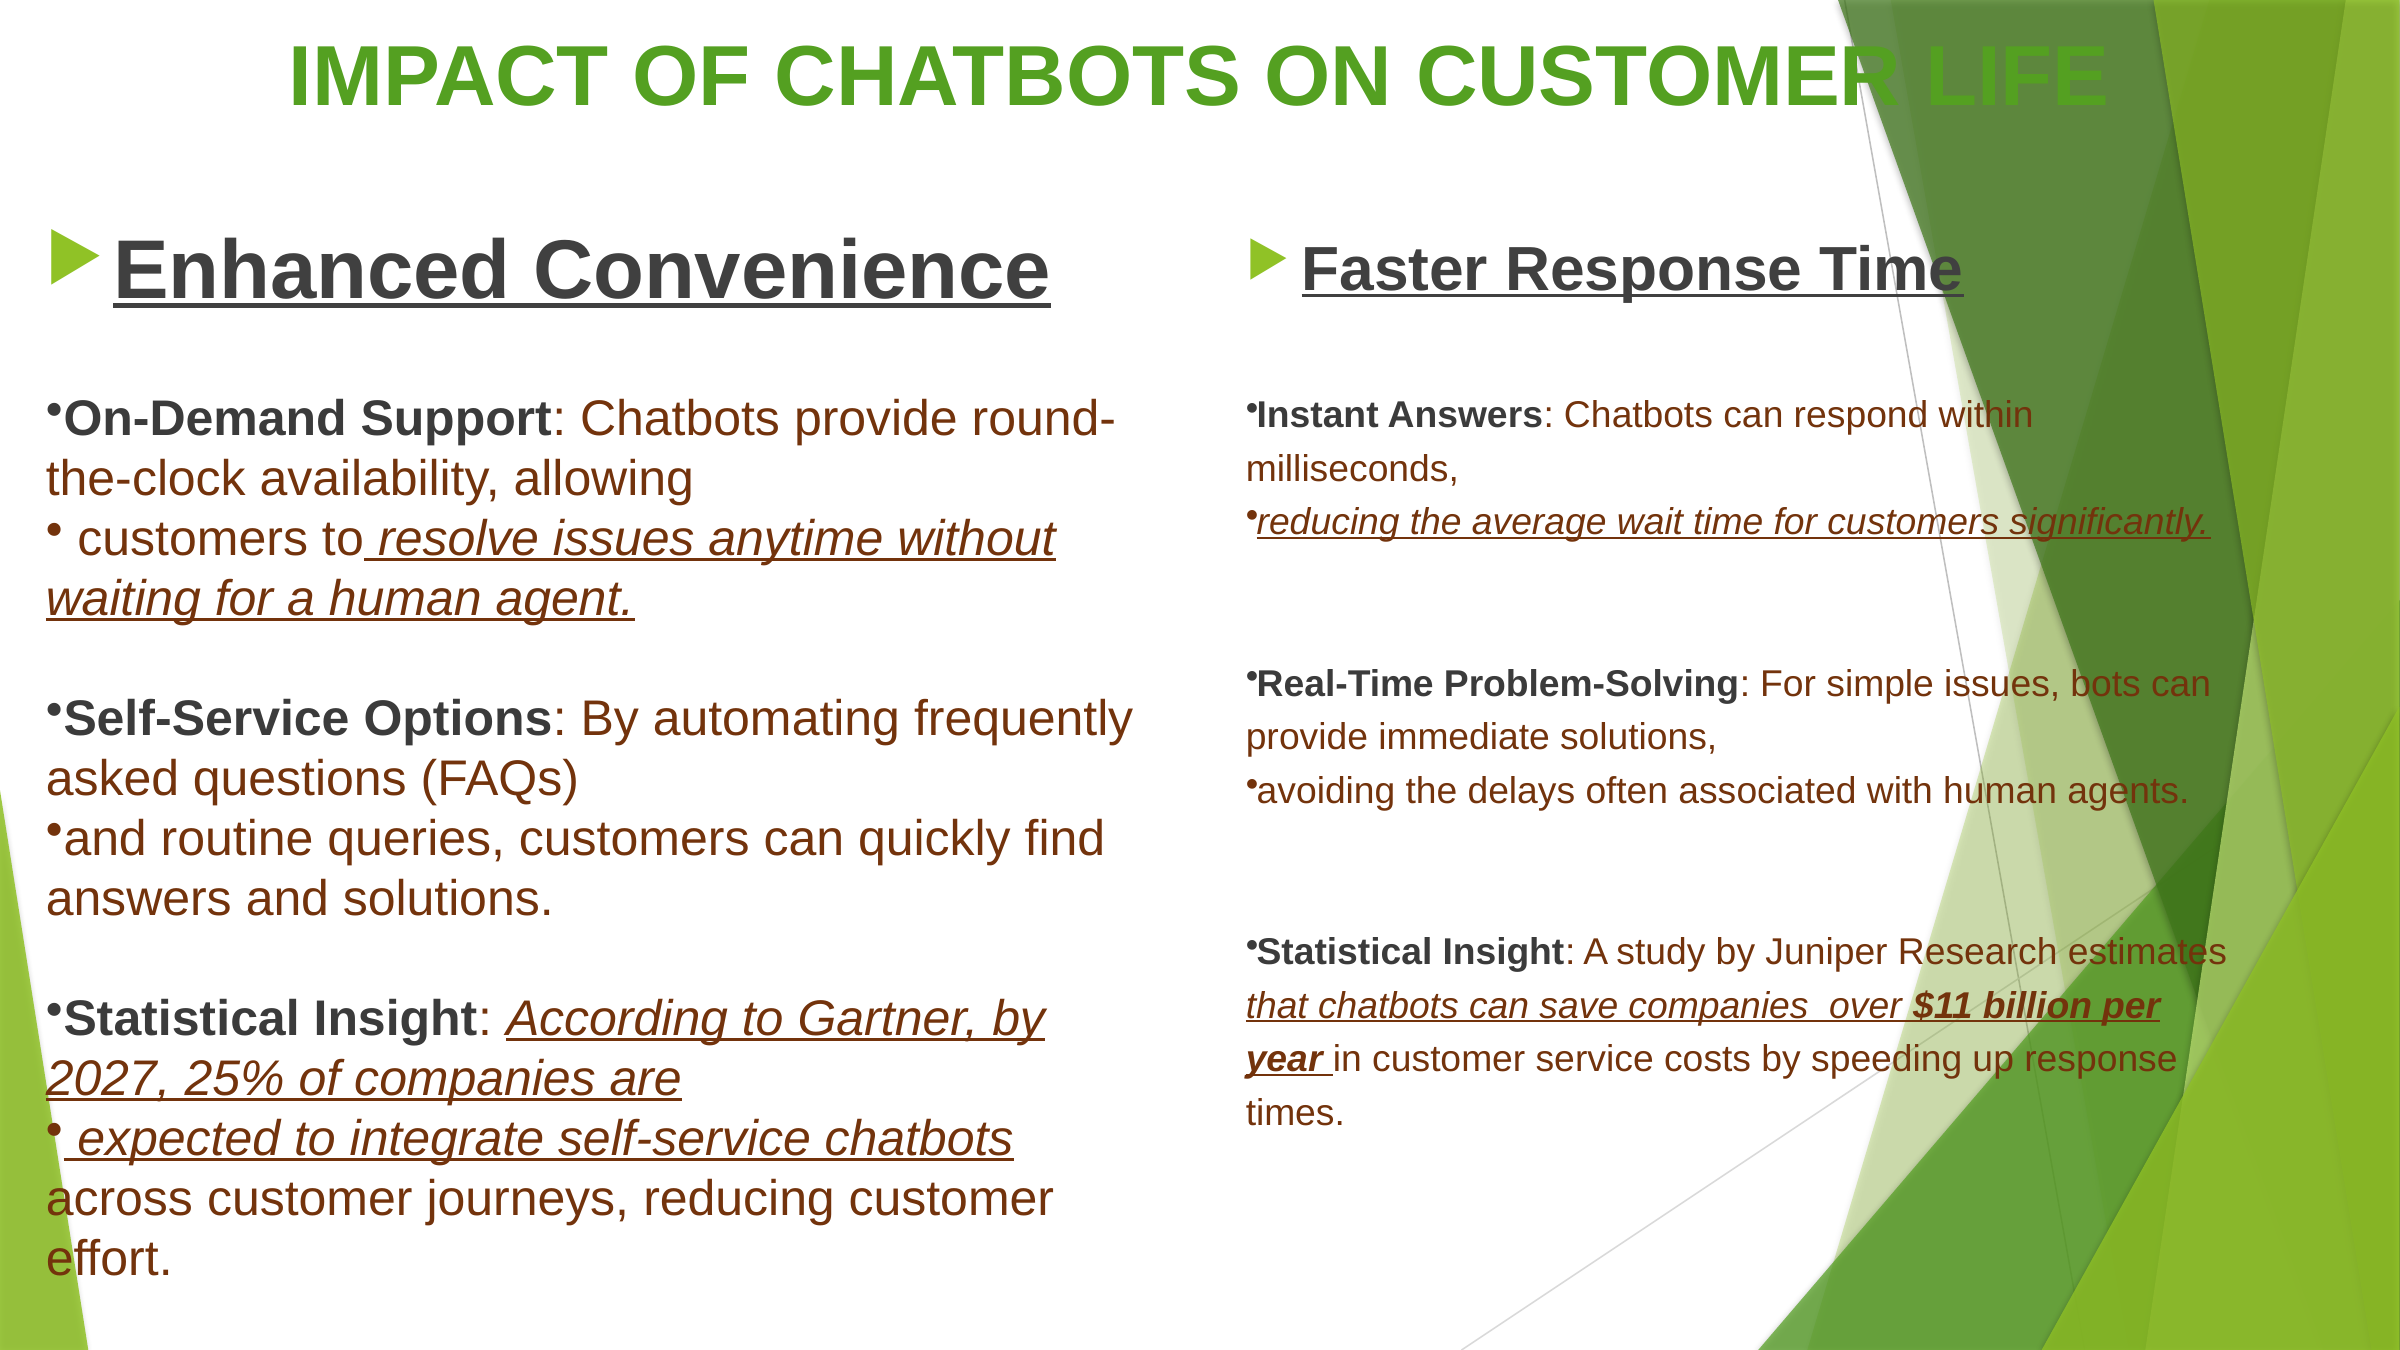

# IMPACT OF CHATBOTS ON CUSTOMER LIFE
Enhanced Convenience

On-Demand Support: Chatbots provide round-the-clock availability, allowing
 customers to resolve issues anytime without waiting for a human agent.

Self-Service Options: By automating frequently asked questions (FAQs)
and routine queries, customers can quickly find answers and solutions.

Statistical Insight: According to Gartner, by 2027, 25% of companies are
 expected to integrate self-service chatbots across customer journeys, reducing customer effort.

Faster Response Time

Instant Answers: Chatbots can respond within milliseconds,
reducing the average wait time for customers significantly.

Real-Time Problem-Solving: For simple issues, bots can provide immediate solutions,
avoiding the delays often associated with human agents.

Statistical Insight: A study by Juniper Research estimates that chatbots can save companies  over $11 billion per year in customer service costs by speeding up response times.